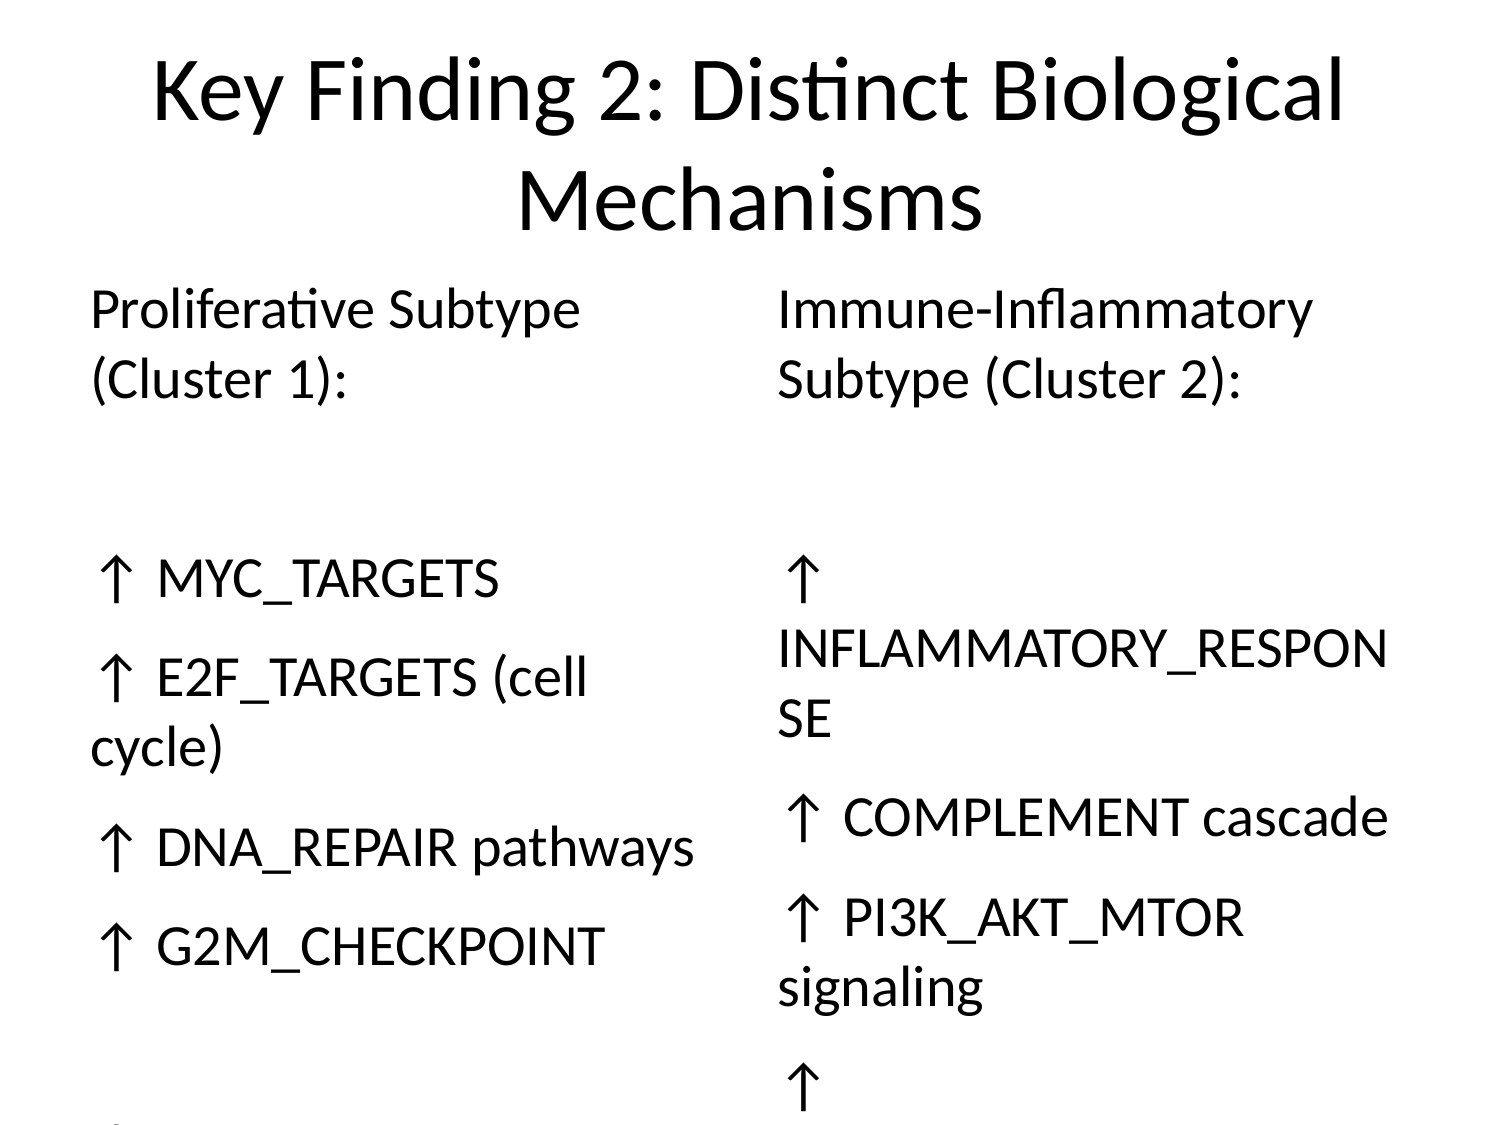

# Key Finding 2: Distinct Biological Mechanisms
Proliferative Subtype (Cluster 1):

↑ MYC_TARGETS
↑ E2F_TARGETS (cell cycle)
↑ DNA_REPAIR pathways
↑ G2M_CHECKPOINT

↓ INFLAMMATORY_RESPONSE
↓ COMPLEMENT cascade
Immune-Inflammatory Subtype (Cluster 2):

↑ INFLAMMATORY_RESPONSE
↑ COMPLEMENT cascade
↑ PI3K_AKT_MTOR signaling
↑ TNFA_SIGNALING_VIA_NFKB

↓ MYC_TARGETS
↓ DNA_REPAIR